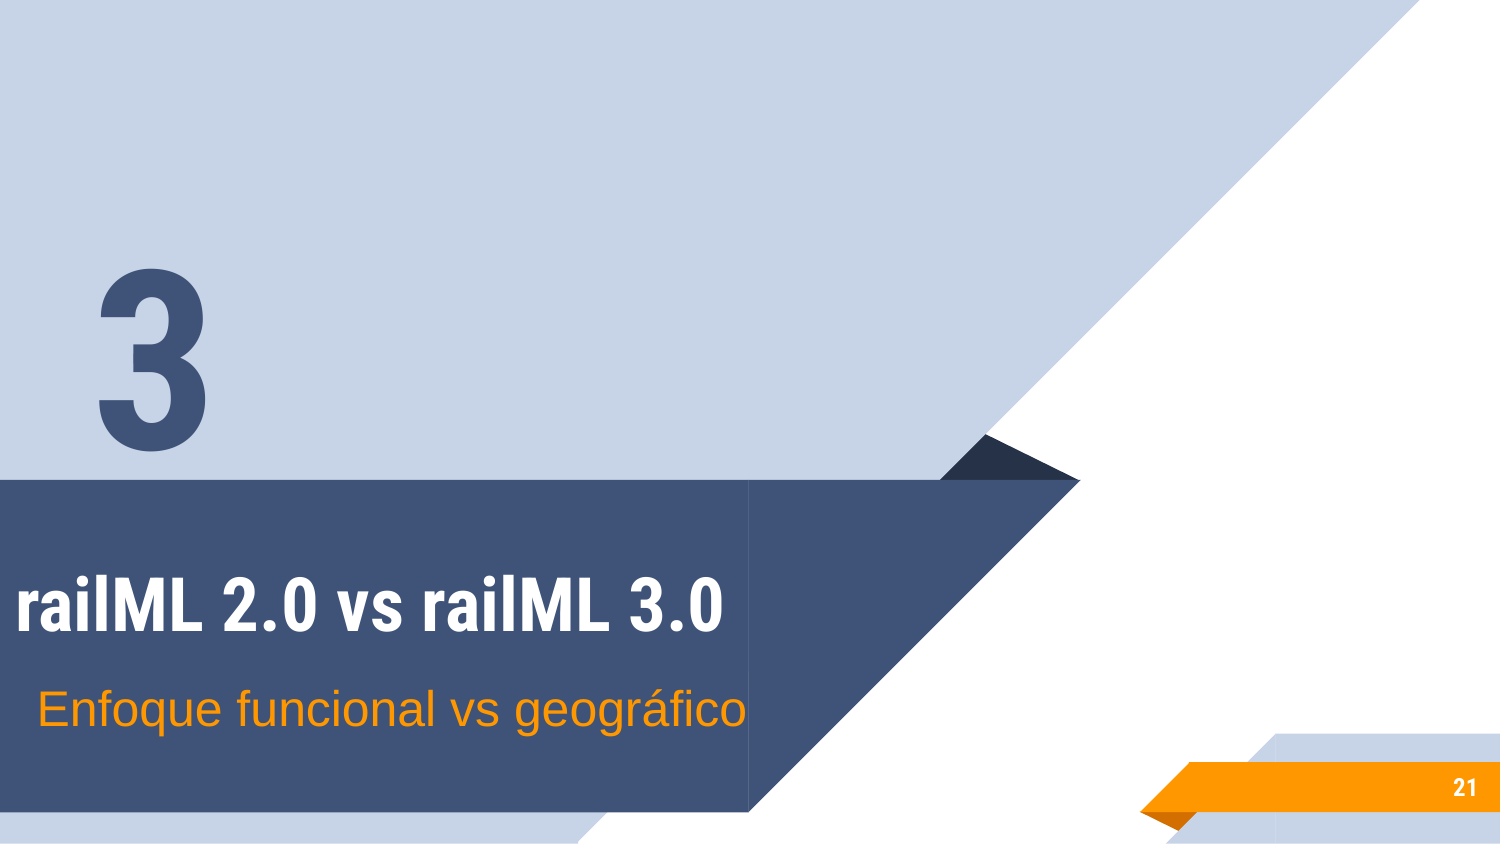

3
# railML 2.0 vs railML 3.0
Enfoque funcional vs geográfico
21